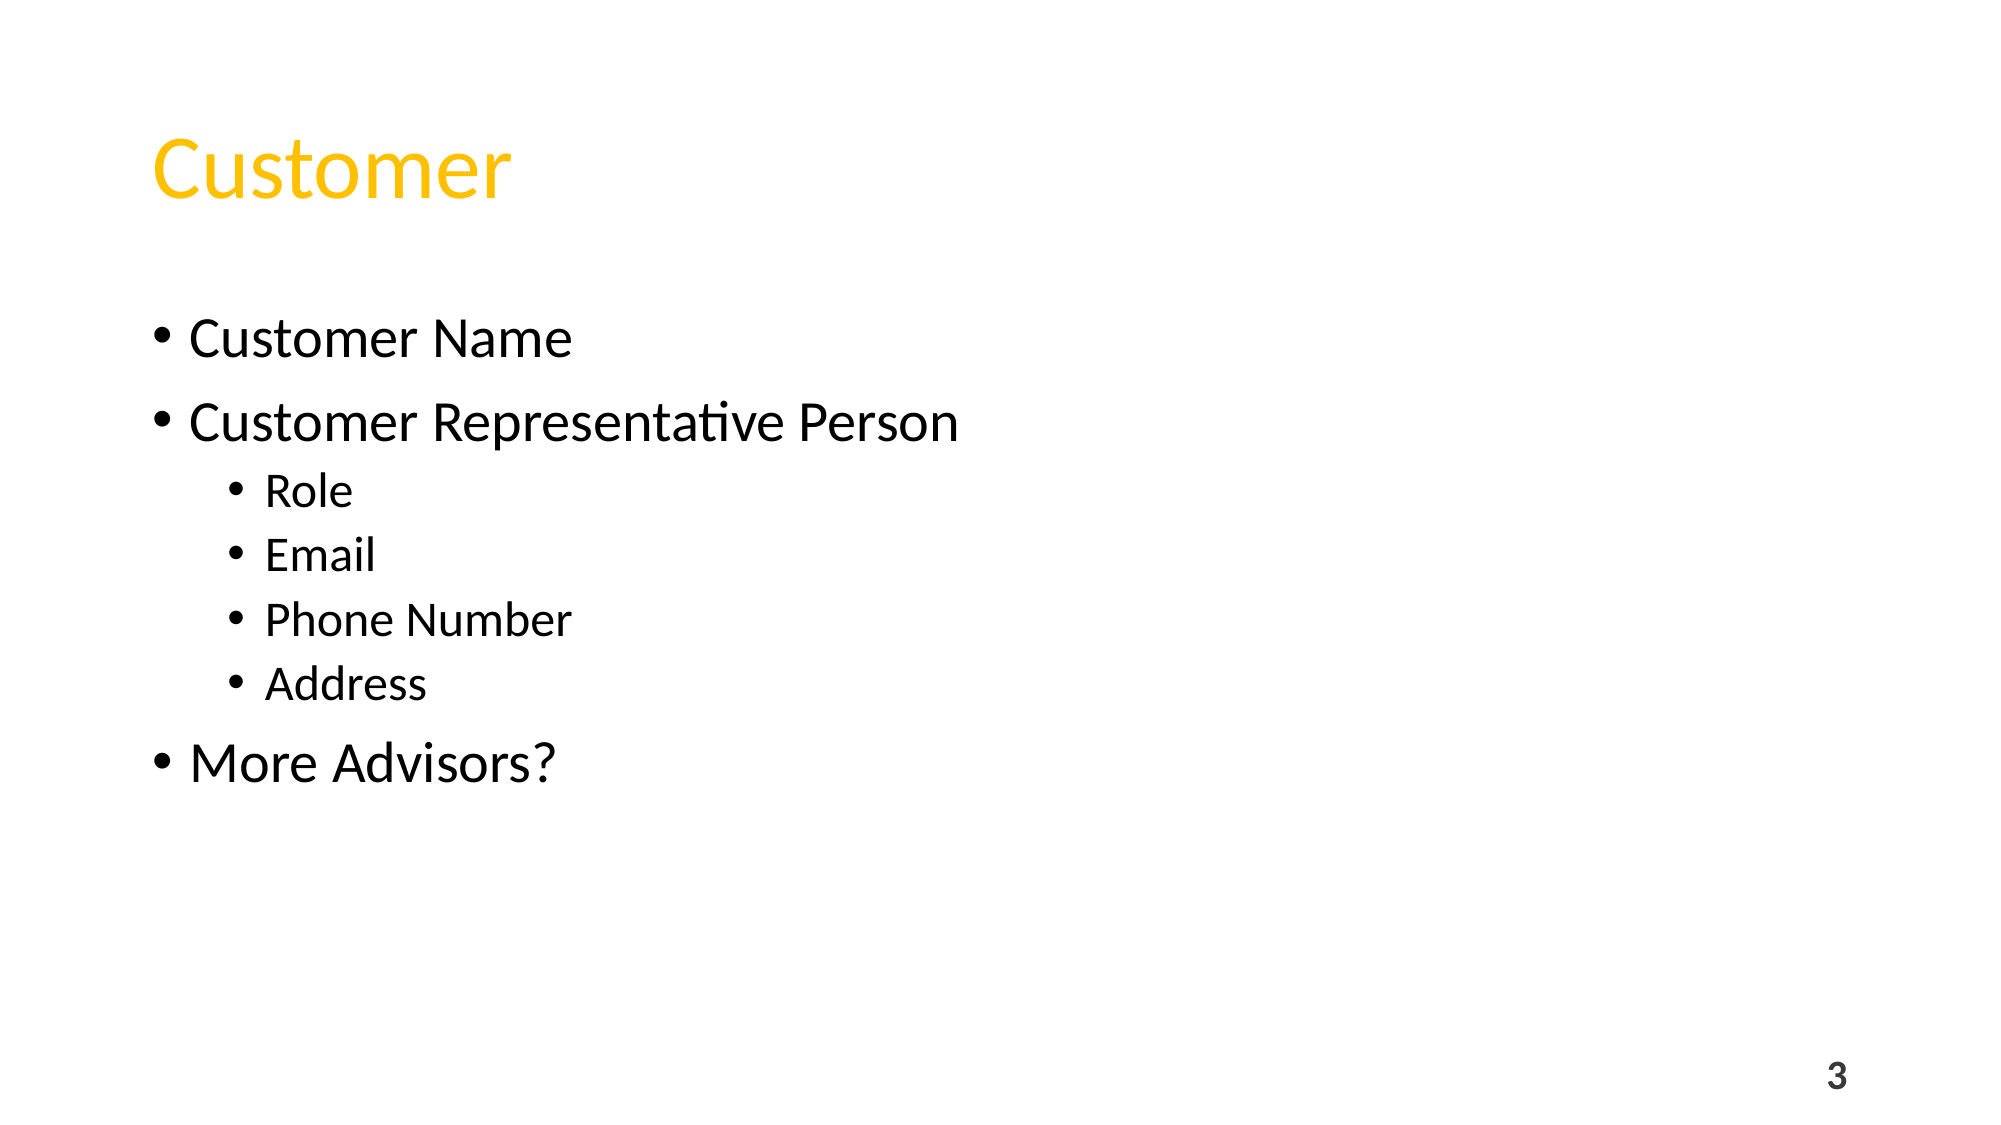

# Customer
Customer Name
Customer Representative Person
Role
Email
Phone Number
Address
More Advisors?
3